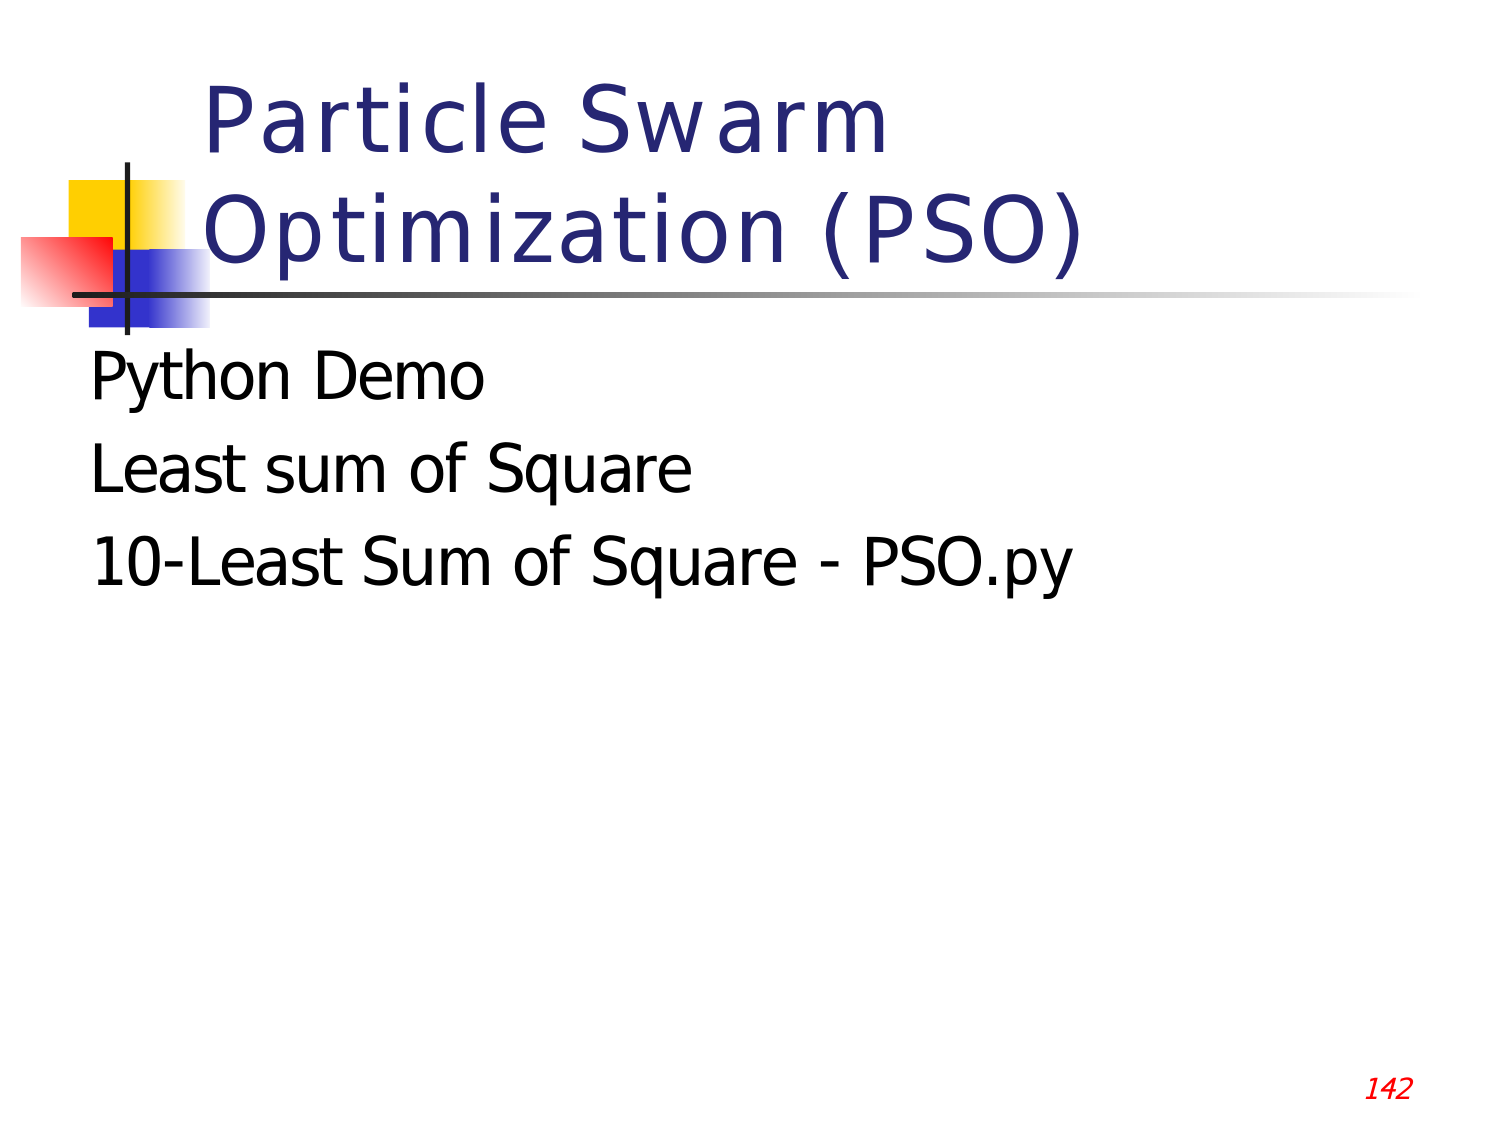

142
# Particle Swarm Optimization (PSO)
Python Demo
Least sum of Square
10-Least Sum of Square - PSO.py